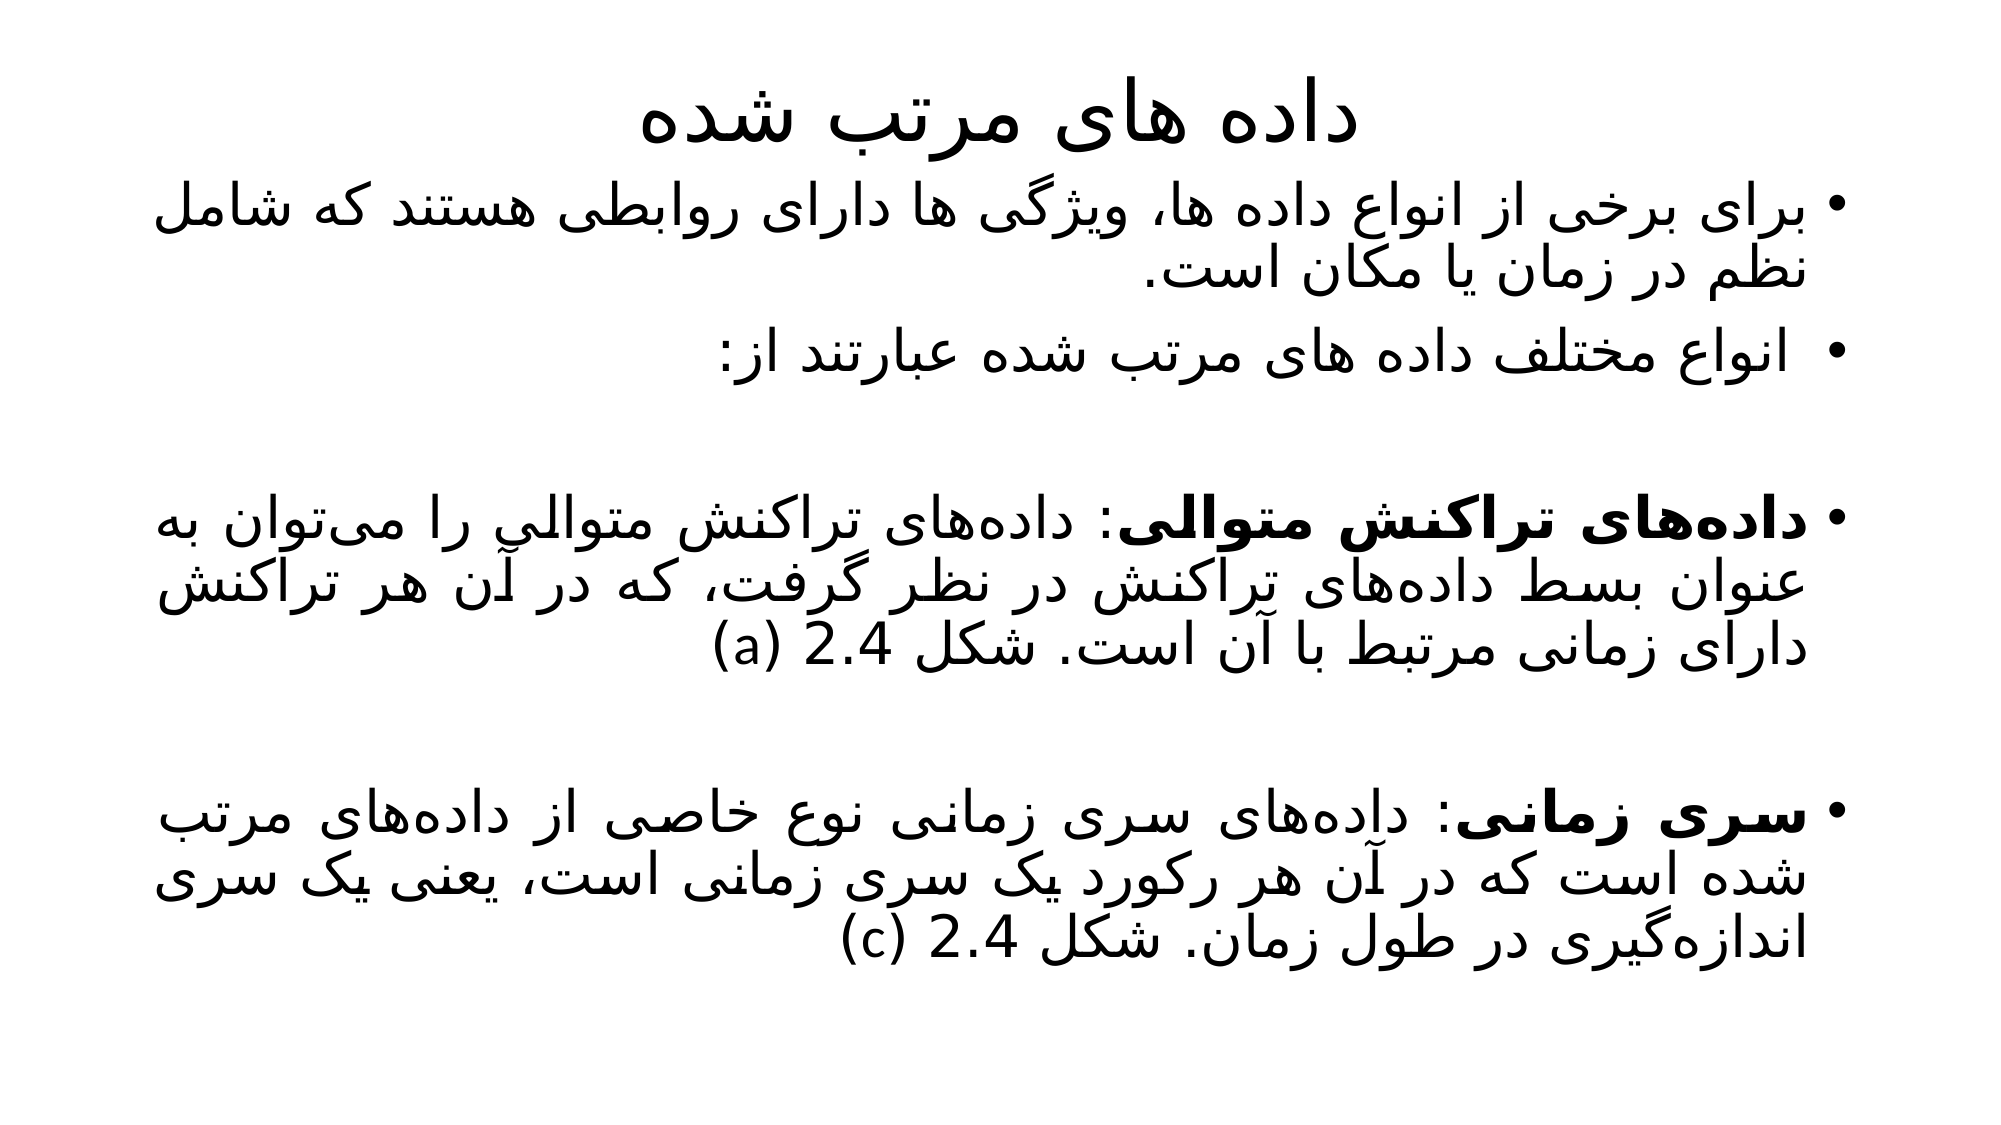

# داده های مرتب شده
برای برخی از انواع داده ها، ویژگی ها دارای روابطی هستند که شامل نظم در زمان یا مکان است.
 انواع مختلف داده های مرتب شده عبارتند از:

داده‌های تراکنش متوالی: داده‌های تراکنش متوالی را می‌توان به عنوان بسط داده‌های تراکنش در نظر گرفت، که در آن هر تراکنش دارای زمانی مرتبط با آن است. شکل 2.4 (a)

سری زمانی: داده‌های سری زمانی نوع خاصی از داده‌های مرتب شده است که در آن هر رکورد یک سری زمانی است، یعنی یک سری اندازه‌گیری در طول زمان. شکل 2.4 (c)